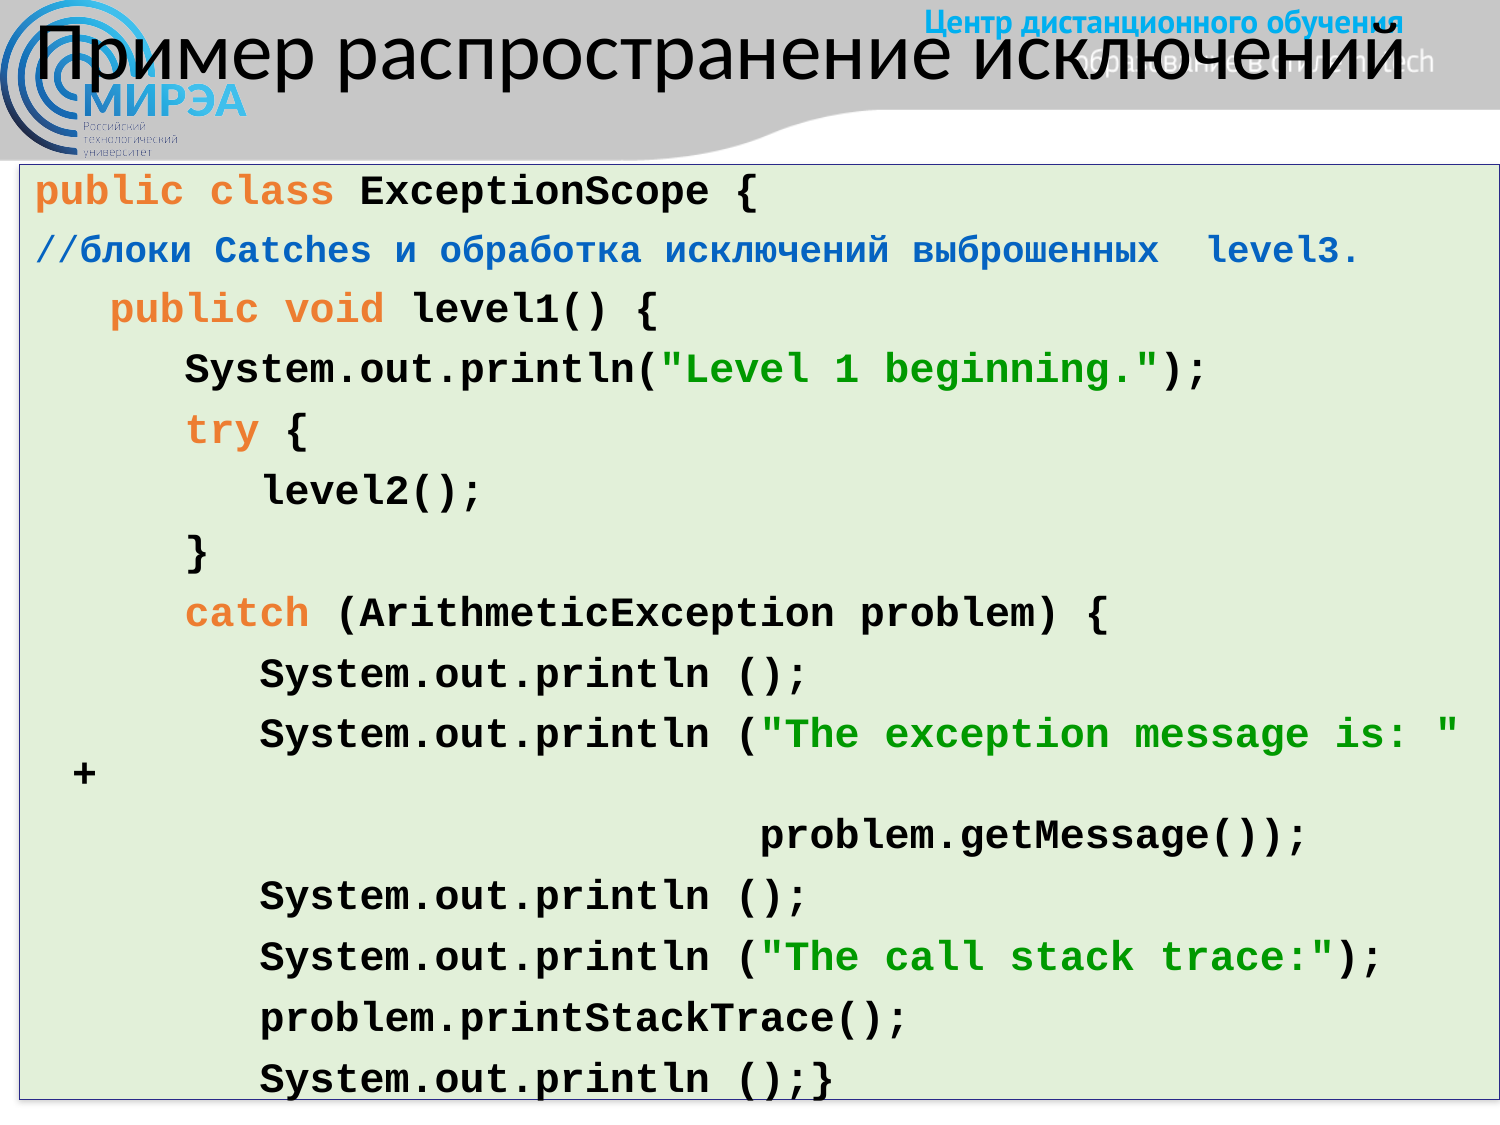

# Пример распространение исключений
public class ExceptionScope {
//блоки Catches и обработка исключений выброшенных  level3.
   public void level1() {
      System.out.println("Level 1 beginning.");
      try {
         level2();
      }
      catch (ArithmeticException problem) {
         System.out.println ();
         System.out.println ("The exception message is: " +
                             problem.getMessage());
         System.out.println ();
         System.out.println ("The call stack trace:");
         problem.printStackTrace();
         System.out.println ();}

10-63